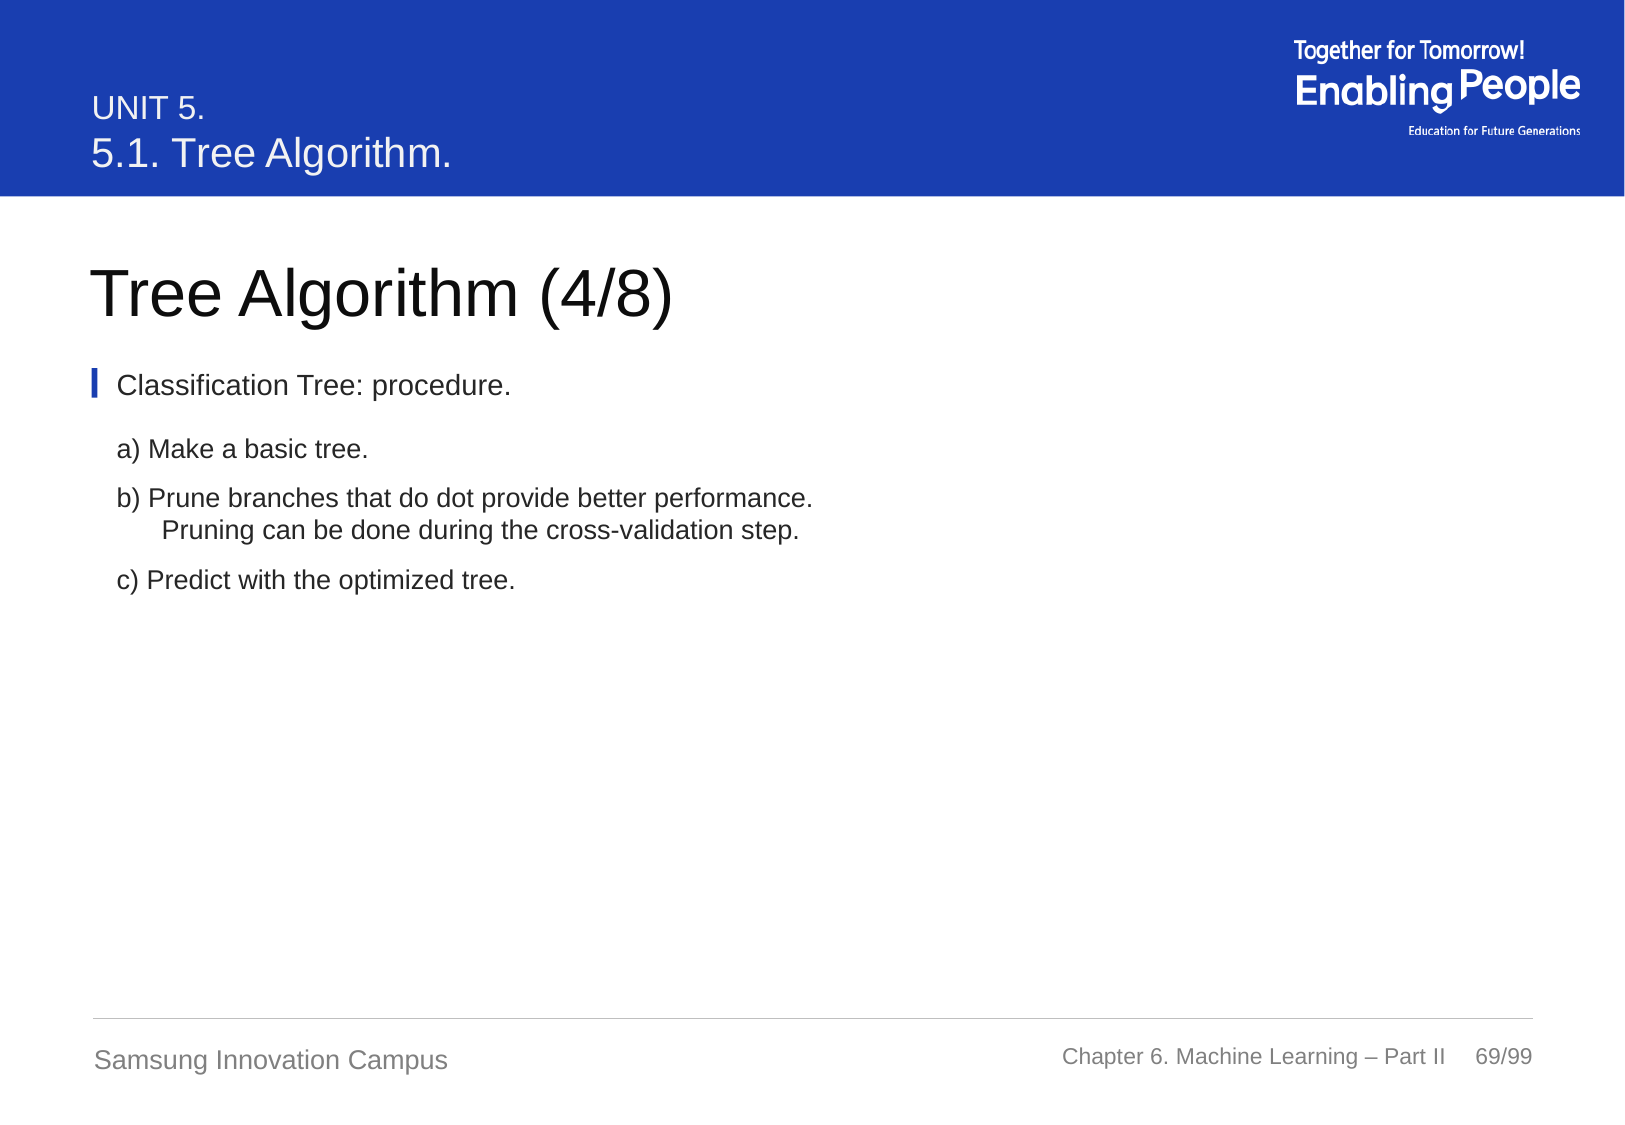

UNIT 5.
5.1. Tree Algorithm.
Tree Algorithm (4/8)
Classification Tree: procedure.

a) Make a basic tree.
b) Prune branches that do dot provide better performance.
      Pruning can be done during the cross-validation step.
c) Predict with the optimized tree.